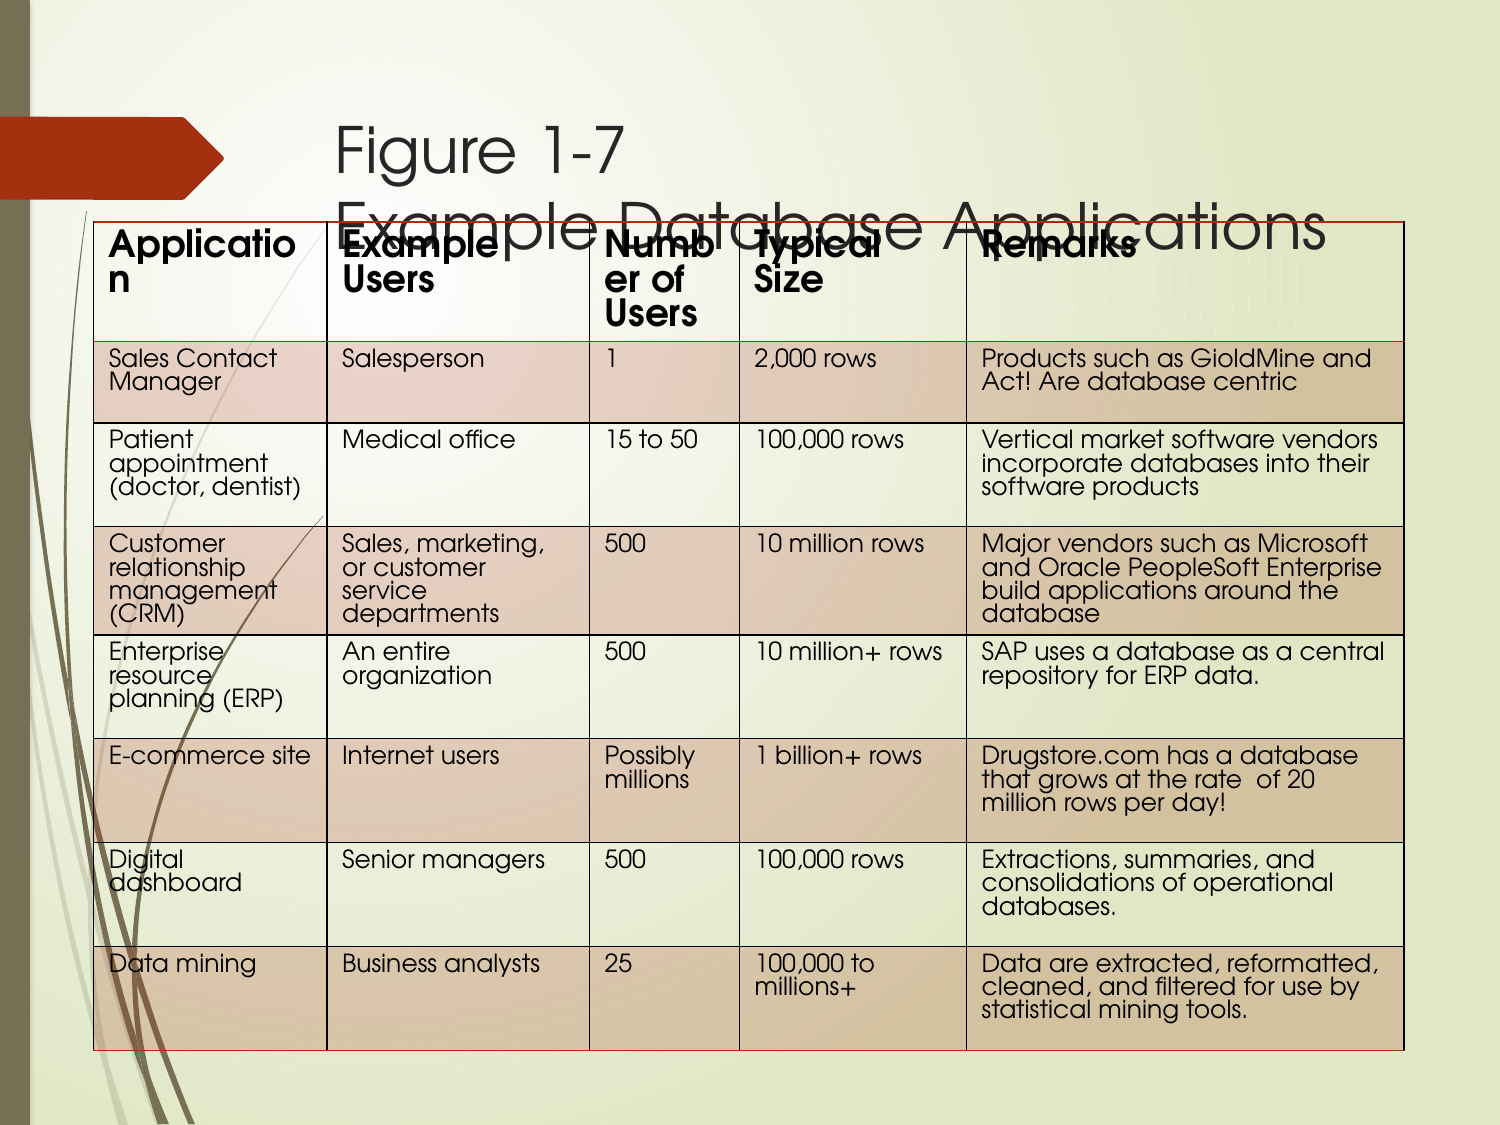

# Figure 1-7 Example Database Applications
| Application | Example Users | Number of Users | Typical Size | Remarks |
| --- | --- | --- | --- | --- |
| Sales Contact Manager | Salesperson | 1 | 2,000 rows | Products such as GioldMine and Act! Are database centric |
| Patient appointment (doctor, dentist) | Medical office | 15 to 50 | 100,000 rows | Vertical market software vendors incorporate databases into their software products |
| Customer relationship management (CRM) | Sales, marketing, or customer service departments | 500 | 10 million rows | Major vendors such as Microsoft and Oracle PeopleSoft Enterprise build applications around the database |
| Enterprise resource planning (ERP) | An entire organization | 500 | 10 million+ rows | SAP uses a database as a central repository for ERP data. |
| E-commerce site | Internet users | Possibly millions | 1 billion+ rows | Drugstore.com has a database that grows at the rate of 20 million rows per day! |
| Digital dashboard | Senior managers | 500 | 100,000 rows | Extractions, summaries, and consolidations of operational databases. |
| Data mining | Business analysts | 25 | 100,000 to millions+ | Data are extracted, reformatted, cleaned, and filtered for use by statistical mining tools. |